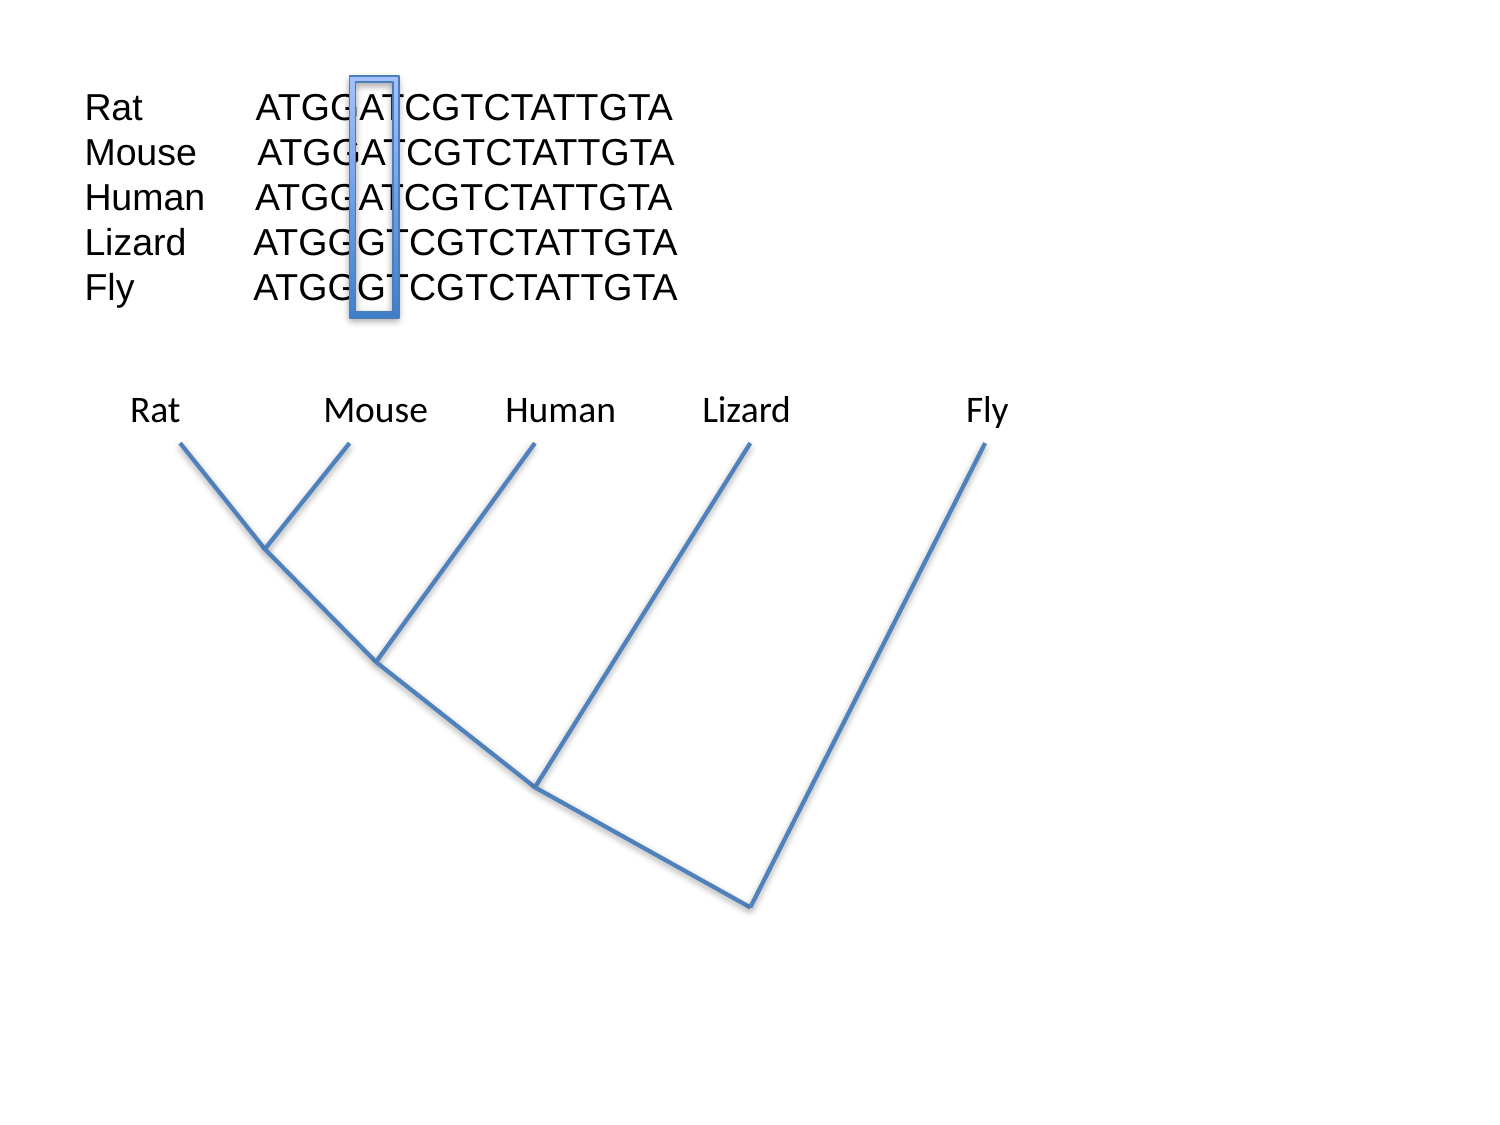

Rat           ATGGATCGTCTATTGTA
Mouse      ATGGATCGTCTATTGTA
Human     ATGGATCGTCTATTGTA
Lizard	  ATGGGTCGTCTATTGTA
Fly         	  ATGGGTCGTCTATTGTA

Rat
Mouse
Human
Lizard
Fly